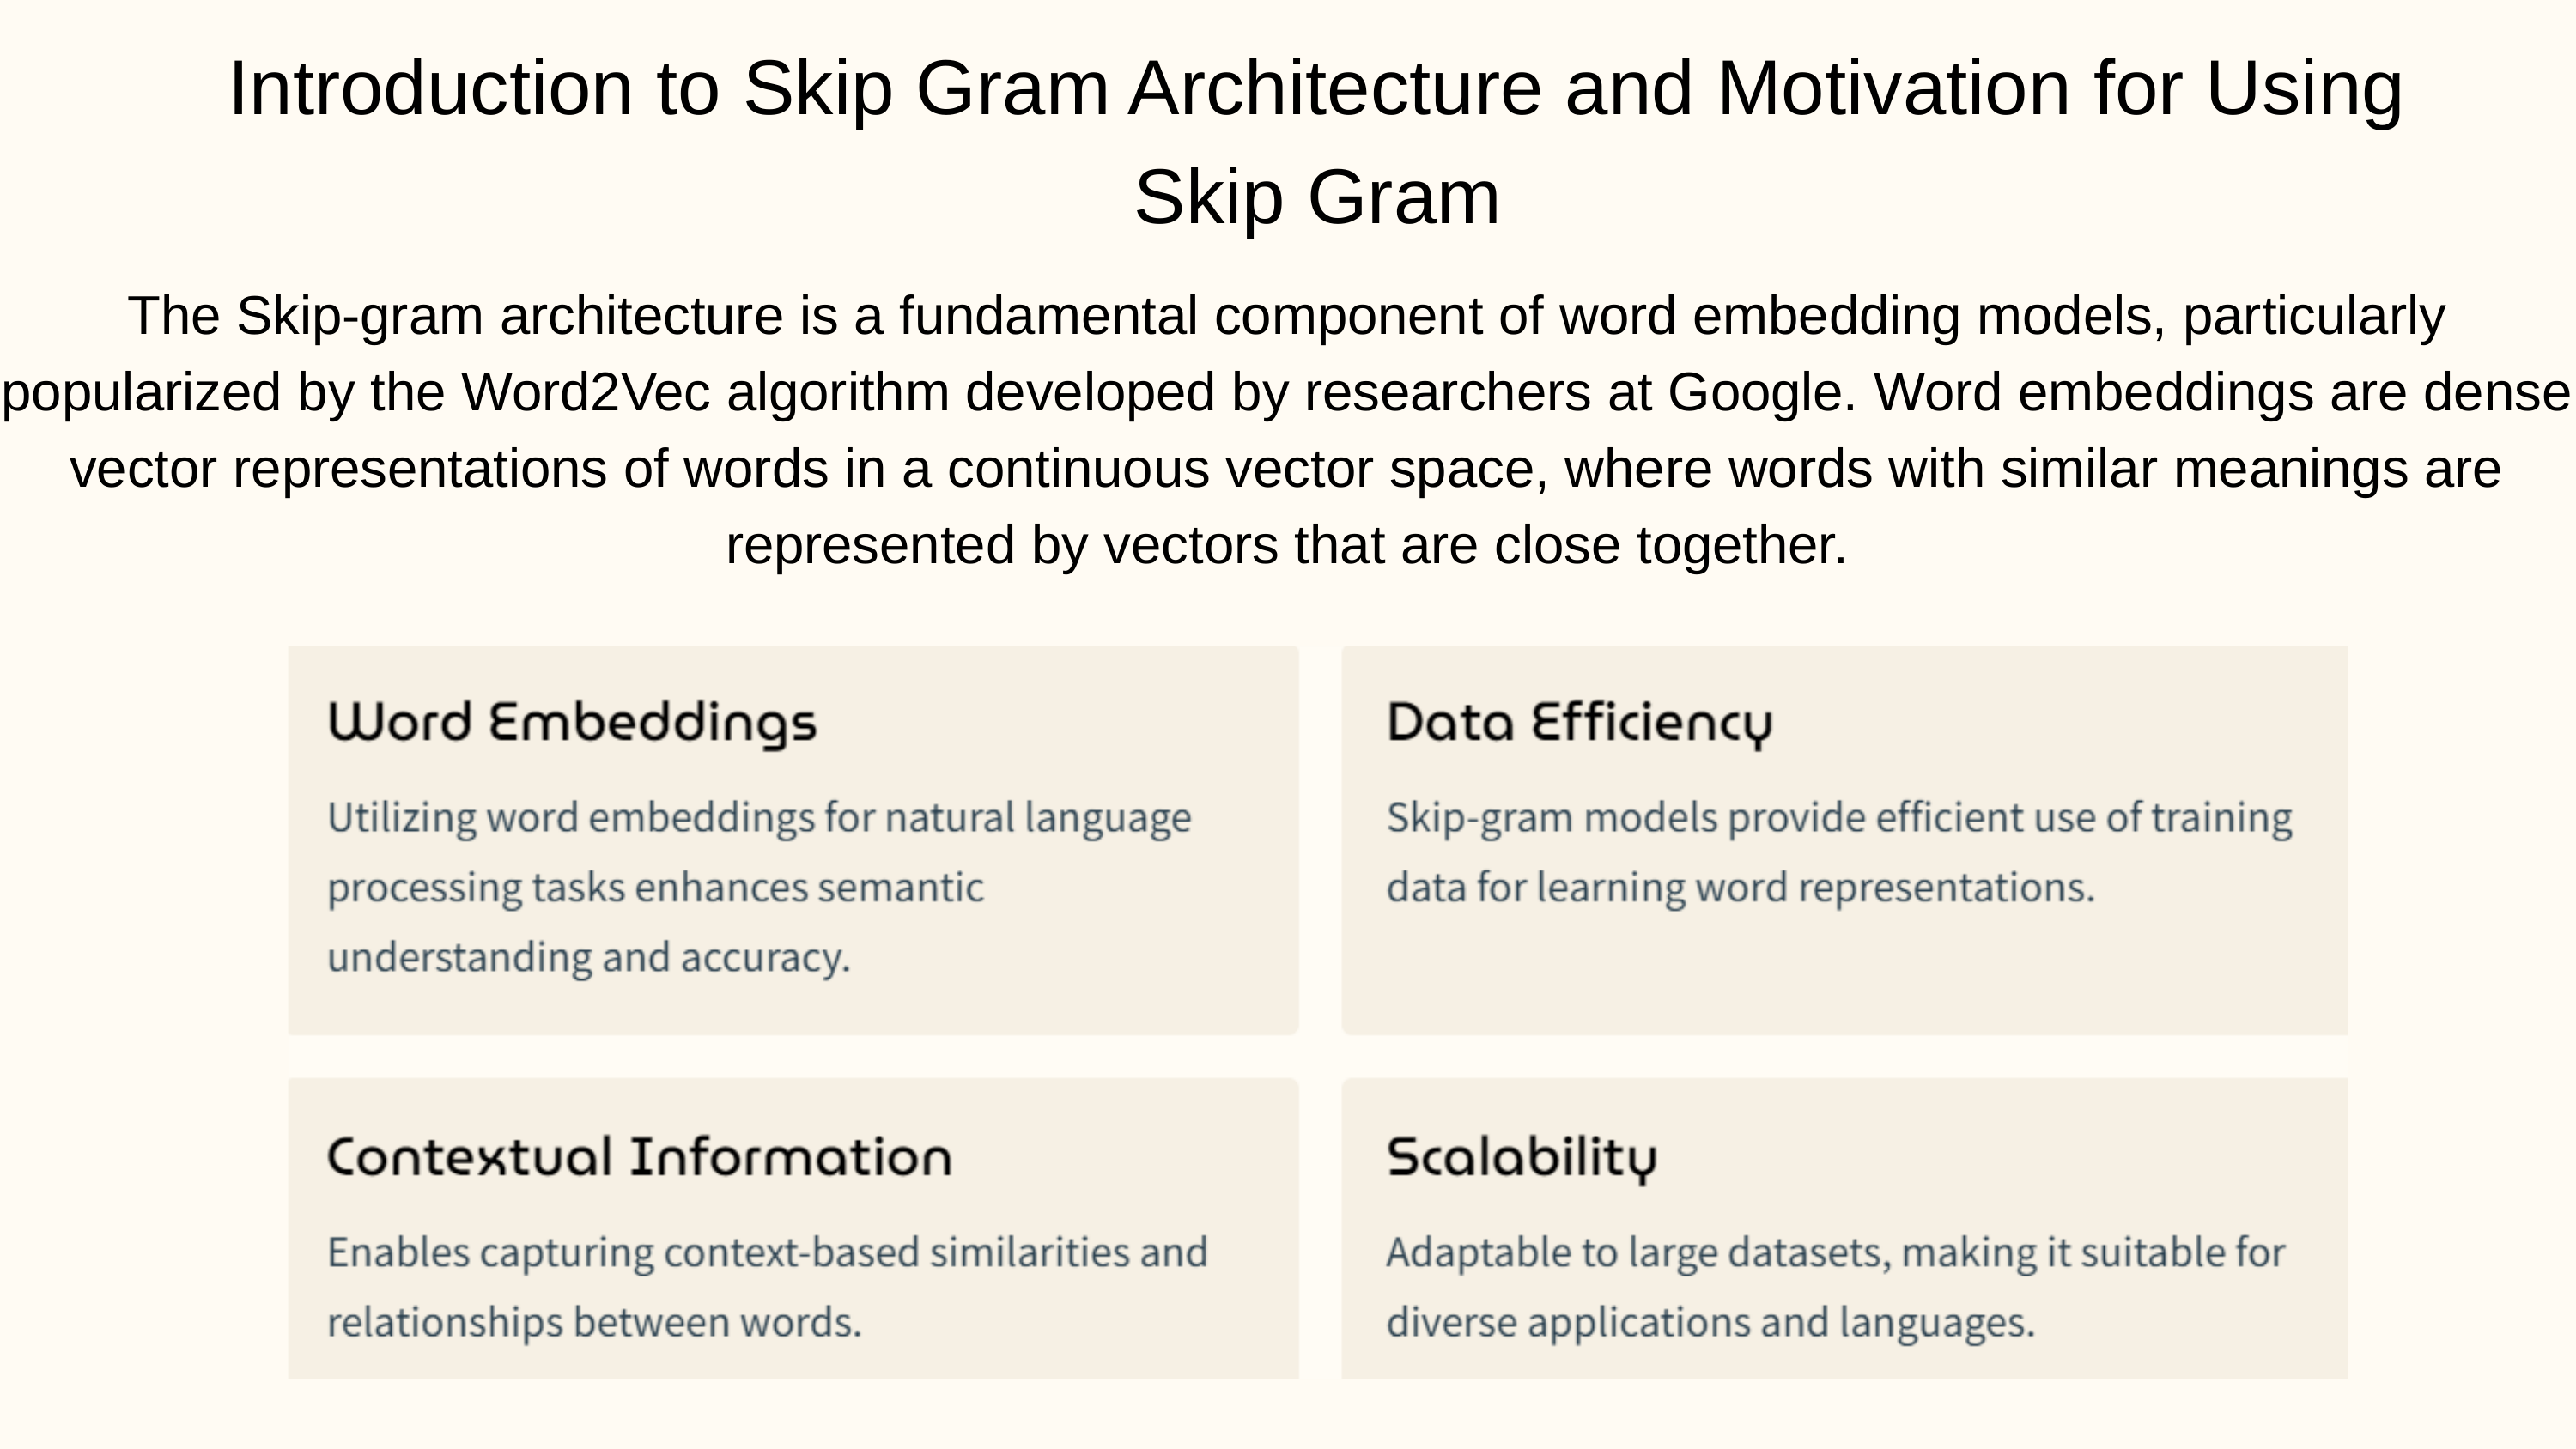

Introduction to Skip Gram Architecture and Motivation for Using Skip Gram
The Skip-gram architecture is a fundamental component of word embedding models, particularly popularized by the Word2Vec algorithm developed by researchers at Google. Word embeddings are dense vector representations of words in a continuous vector space, where words with similar meanings are represented by vectors that are close together.